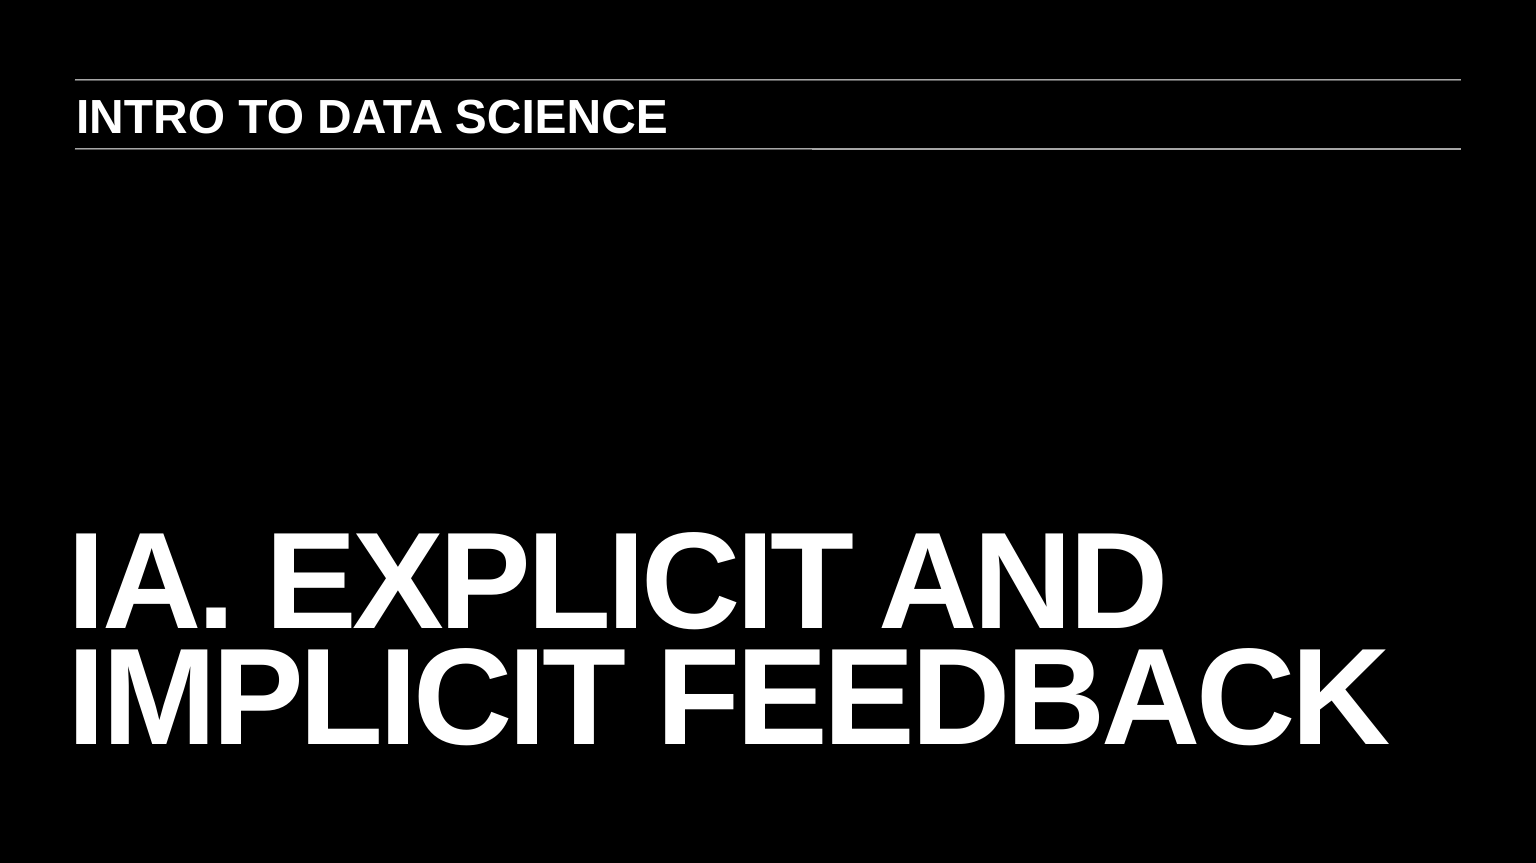

INTRO TO DATA SCIENCE
# Ia. Explicit AND Implicit Feedback